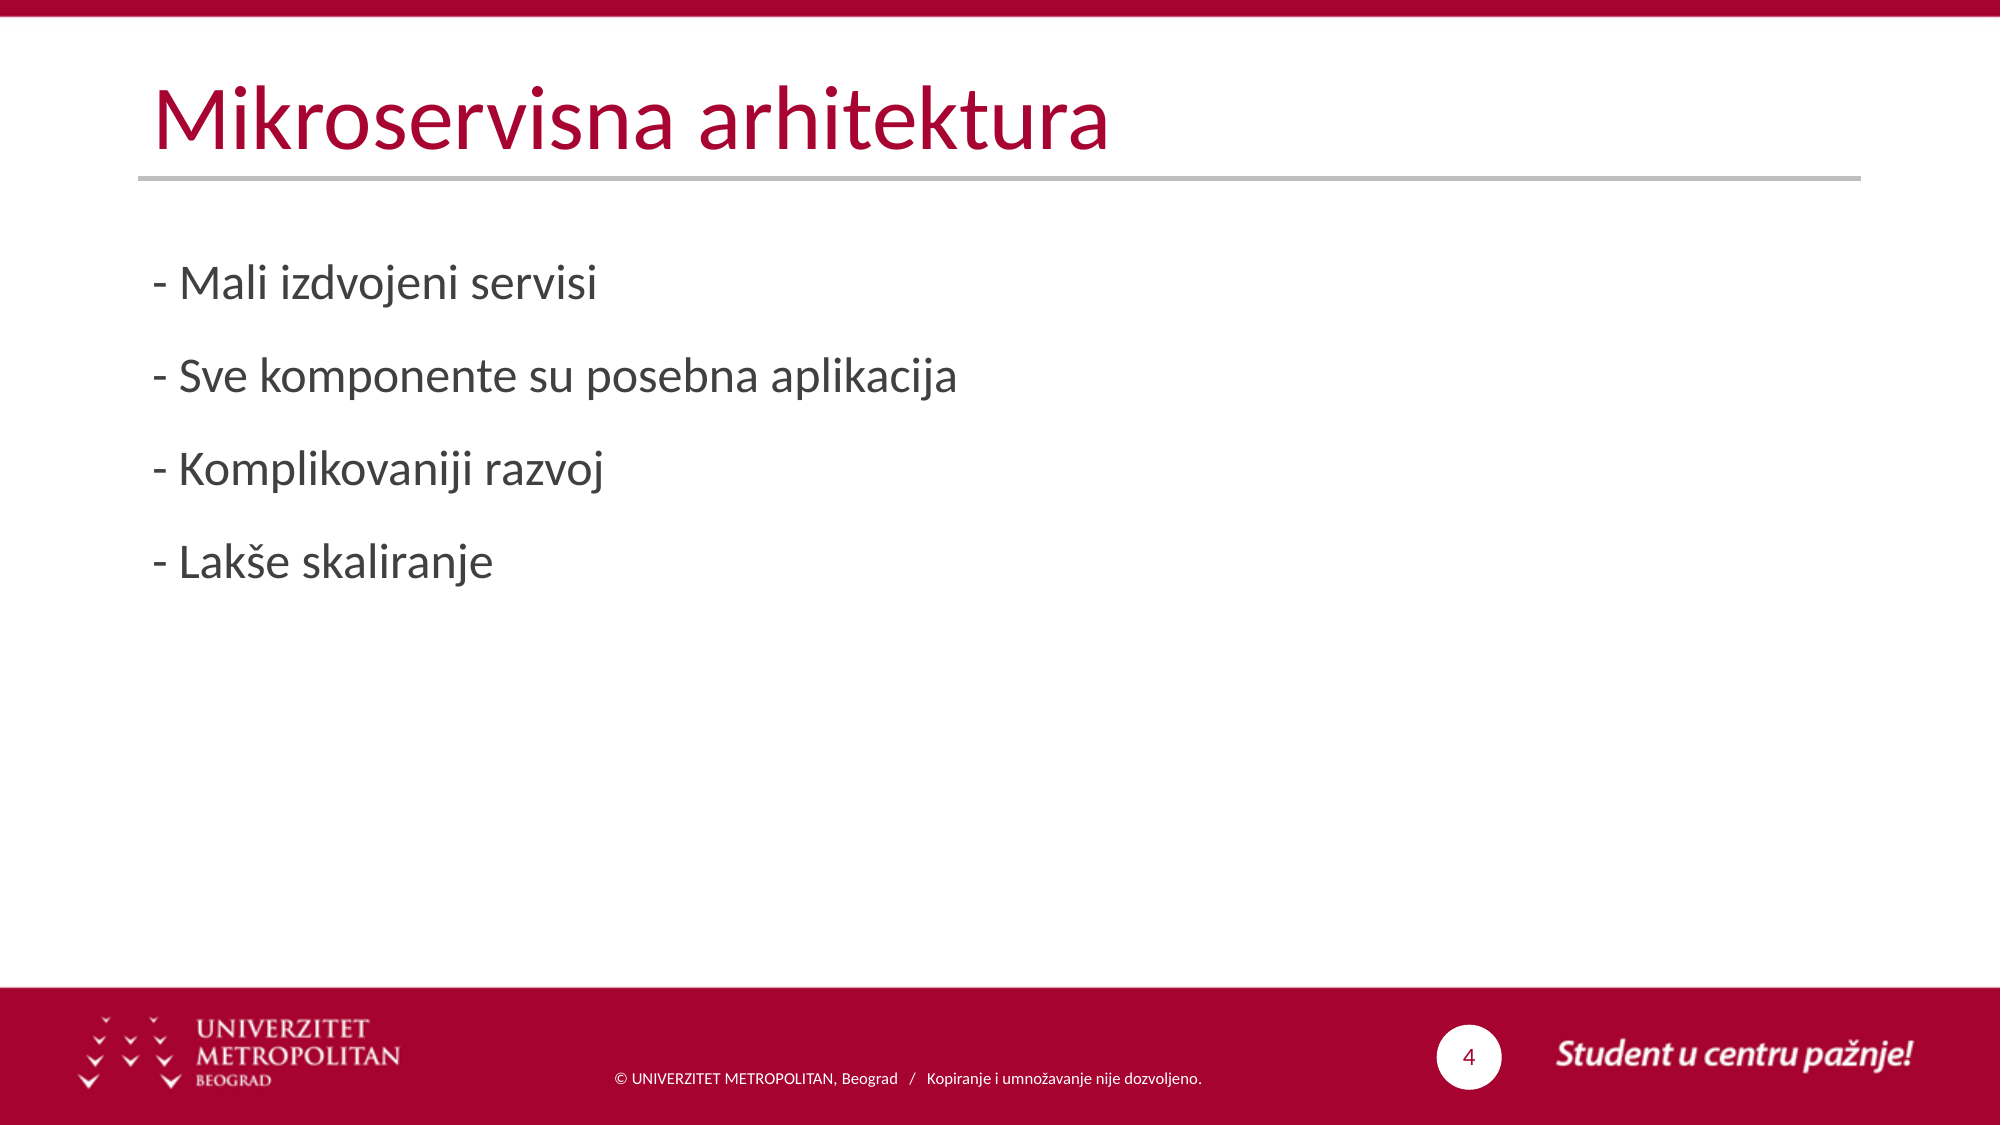

# Mikroservisna arhitektura
- Mali izdvojeni servisi
- Sve komponente su posebna aplikacija
- Komplikovaniji razvoj
- Lakše skaliranje